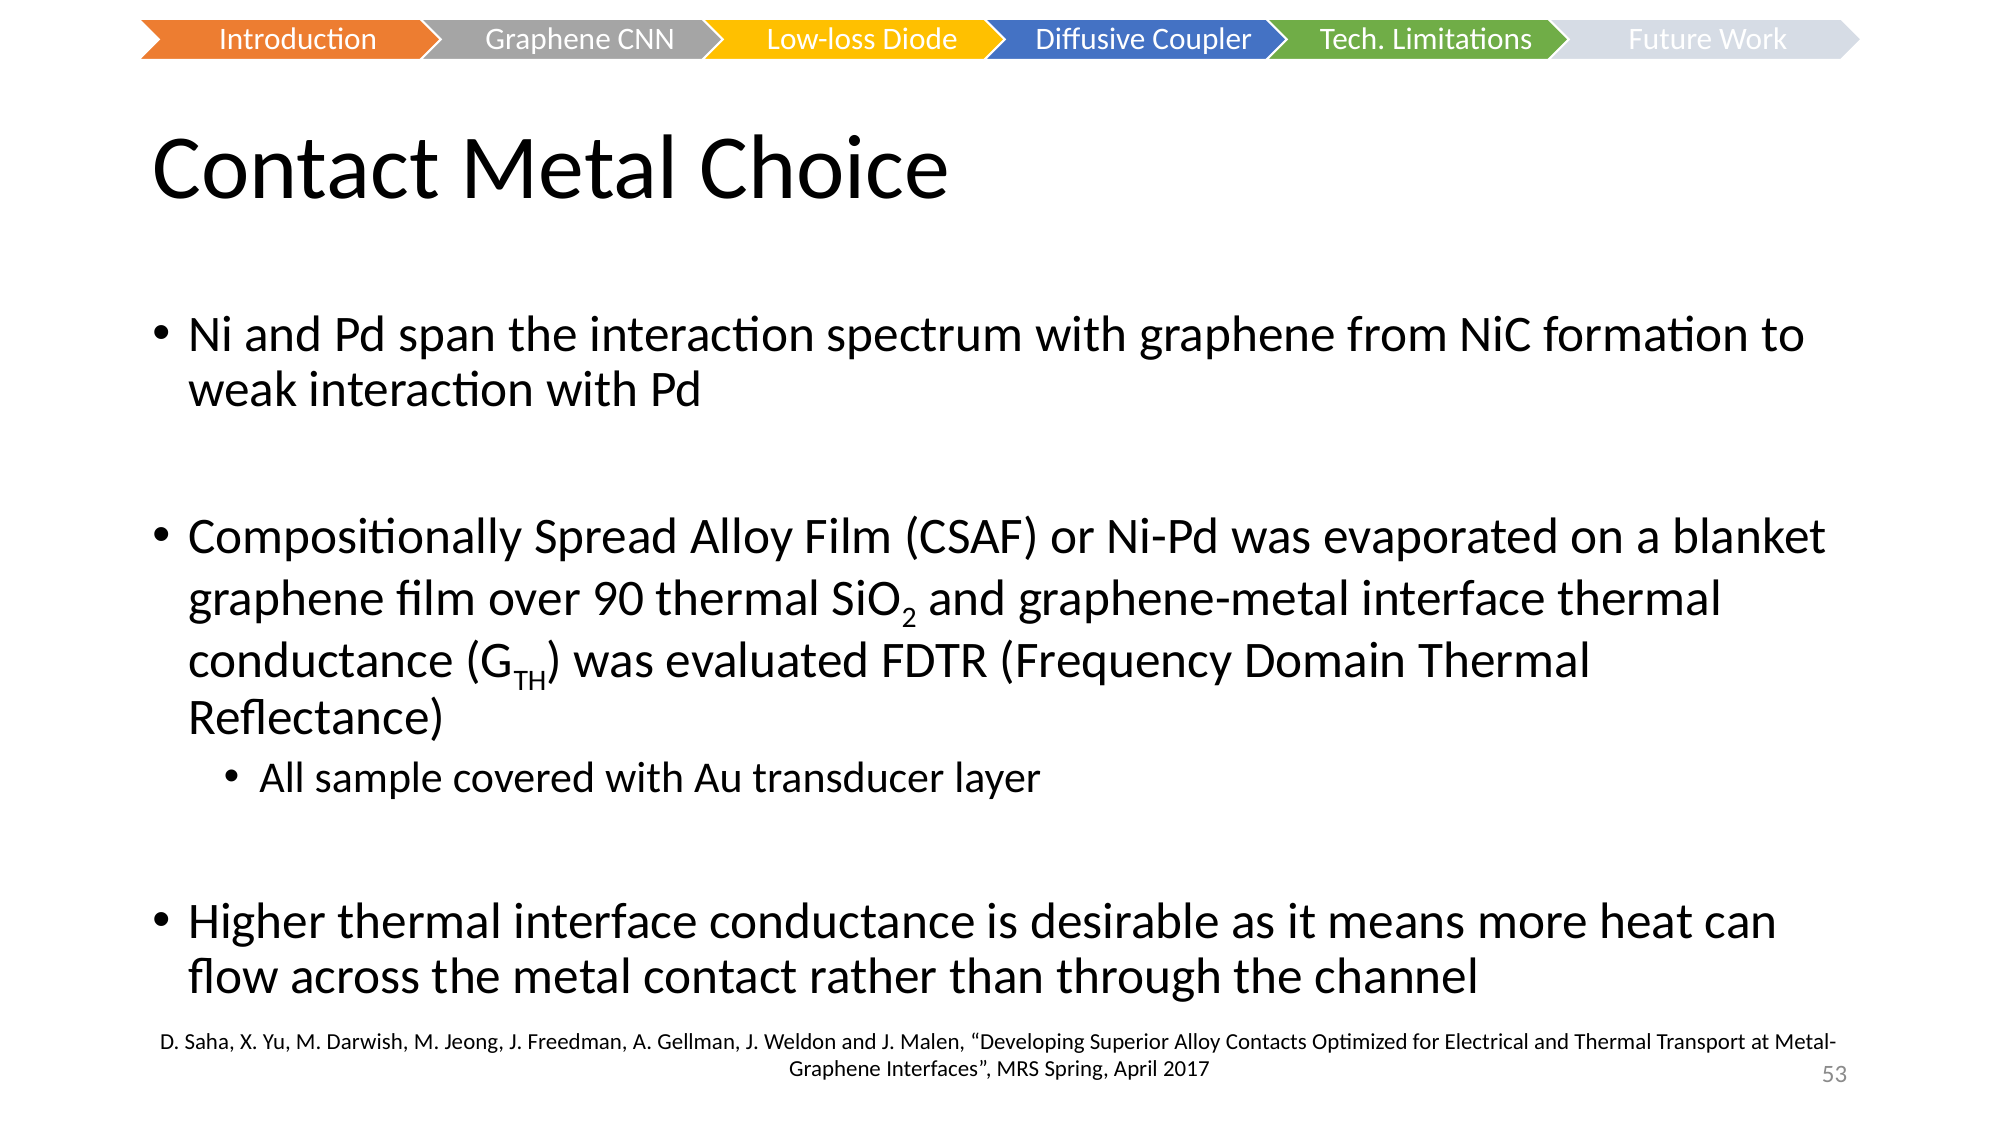

Introduction
Graphene CNN
Low-loss Diode
Diffusive Coupler
Tech. Limitations
Future Work
# Contact Metal Choice
Ni and Pd span the interaction spectrum with graphene from NiC formation to weak interaction with Pd

Compositionally Spread Alloy Film (CSAF) or Ni-Pd was evaporated on a blanket graphene film over 90 thermal SiO2 and graphene-metal interface thermal conductance (GTH) was evaluated FDTR (Frequency Domain Thermal Reflectance)
All sample covered with Au transducer layer

Higher thermal interface conductance is desirable as it means more heat can flow across the metal contact rather than through the channel
D. Saha, X. Yu, M. Darwish, M. Jeong, J. Freedman, A. Gellman, J. Weldon and J. Malen, “Developing Superior Alloy Contacts Optimized for Electrical and Thermal Transport at Metal-Graphene Interfaces”, MRS Spring, April 2017
53